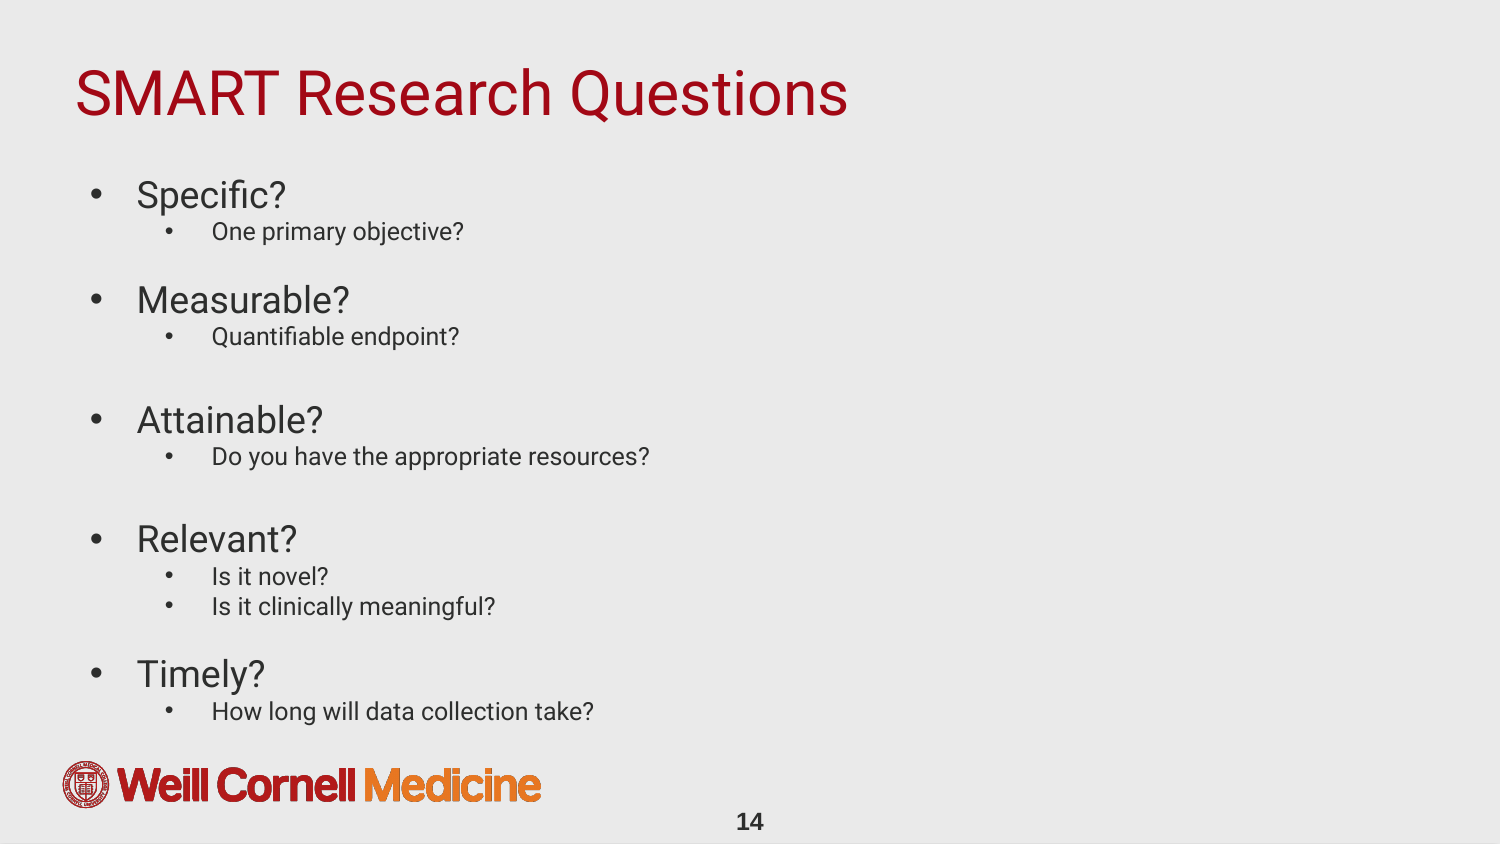

# SMART Research Questions

Specific?
One primary objective?
Measurable?
Quantifiable endpoint?
Attainable?
Do you have the appropriate resources?

Relevant?
Is it novel?
Is it clinically meaningful?
Timely?
How long will data collection take?